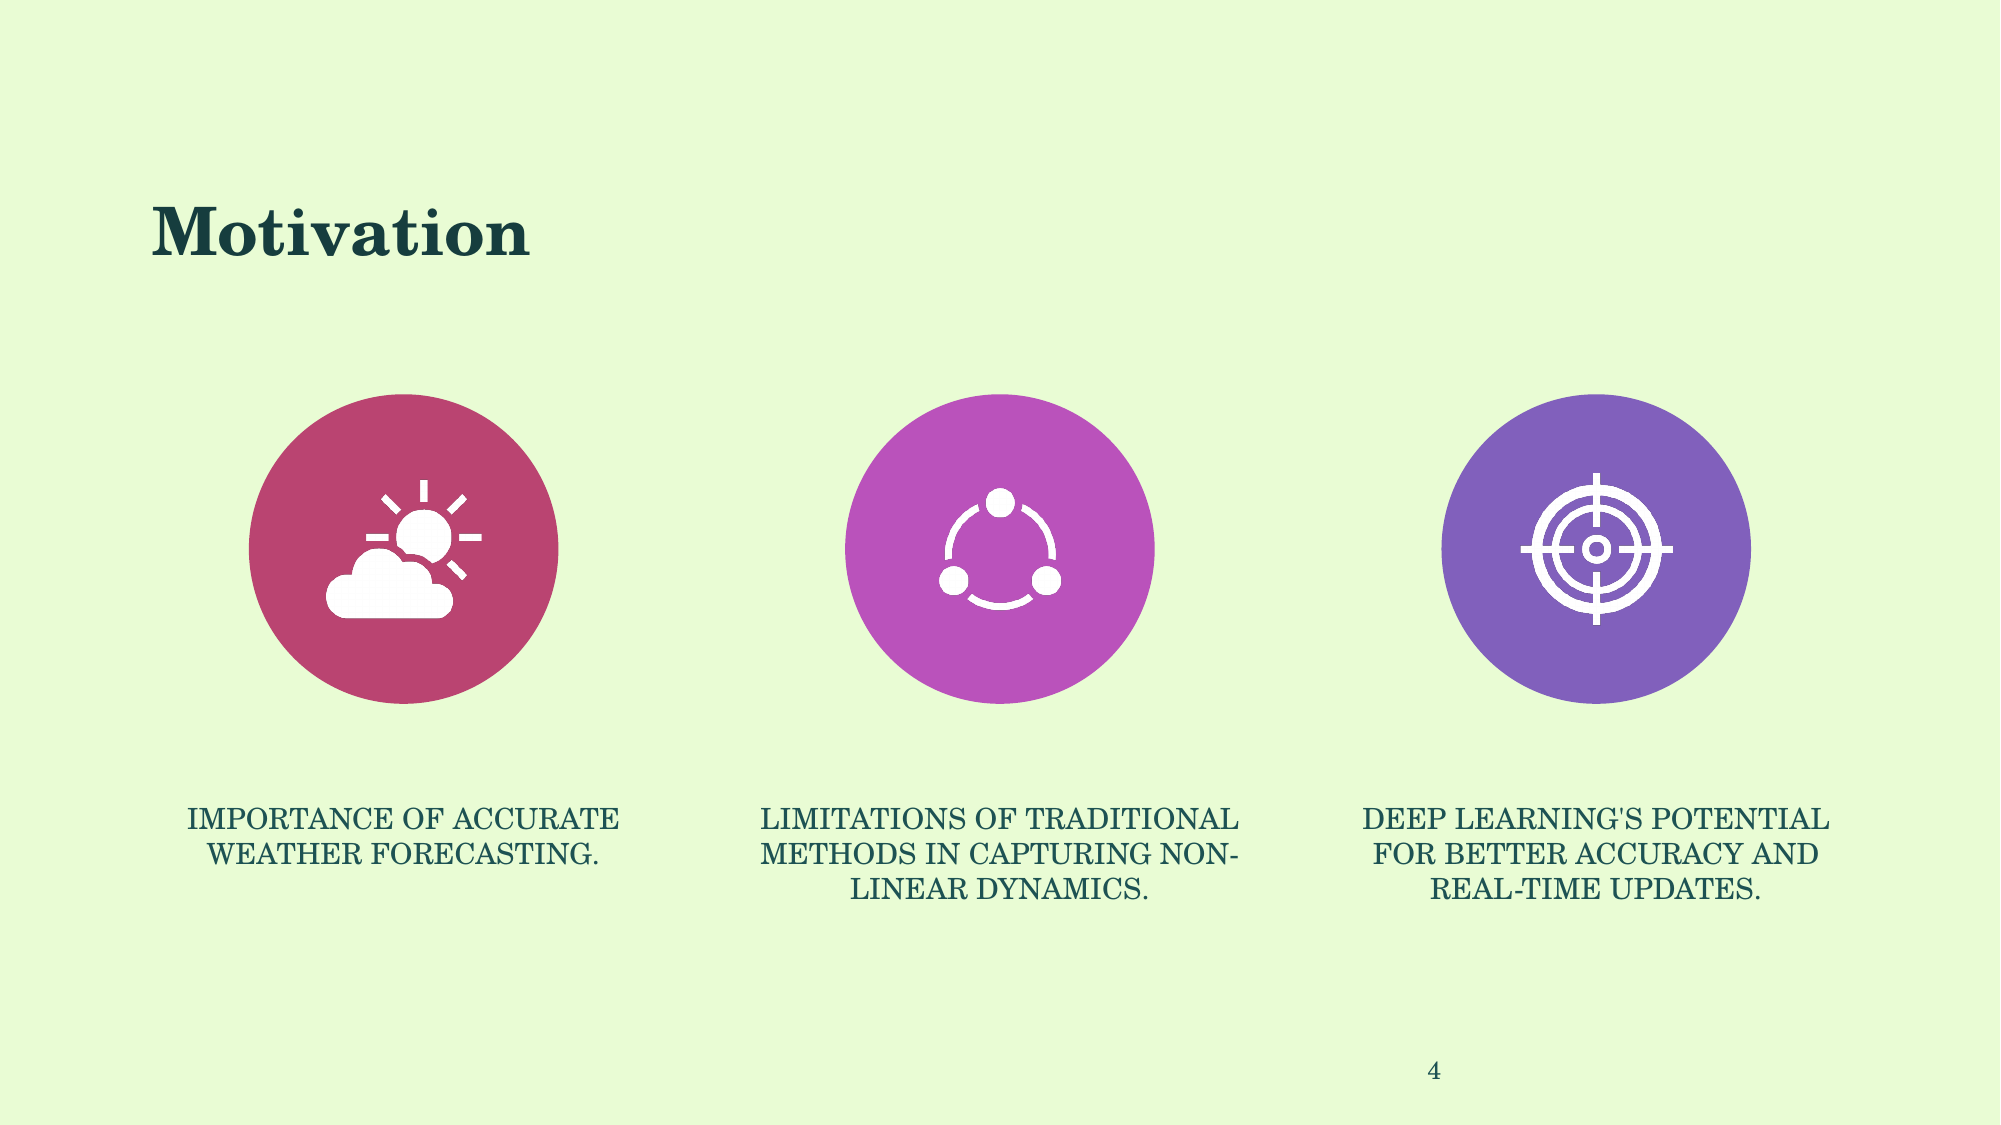

# Motivation
Importance of accurate weather forecasting.
Limitations of traditional methods in capturing non-linear dynamics.
Deep learning's potential for better accuracy and real-time updates.
4